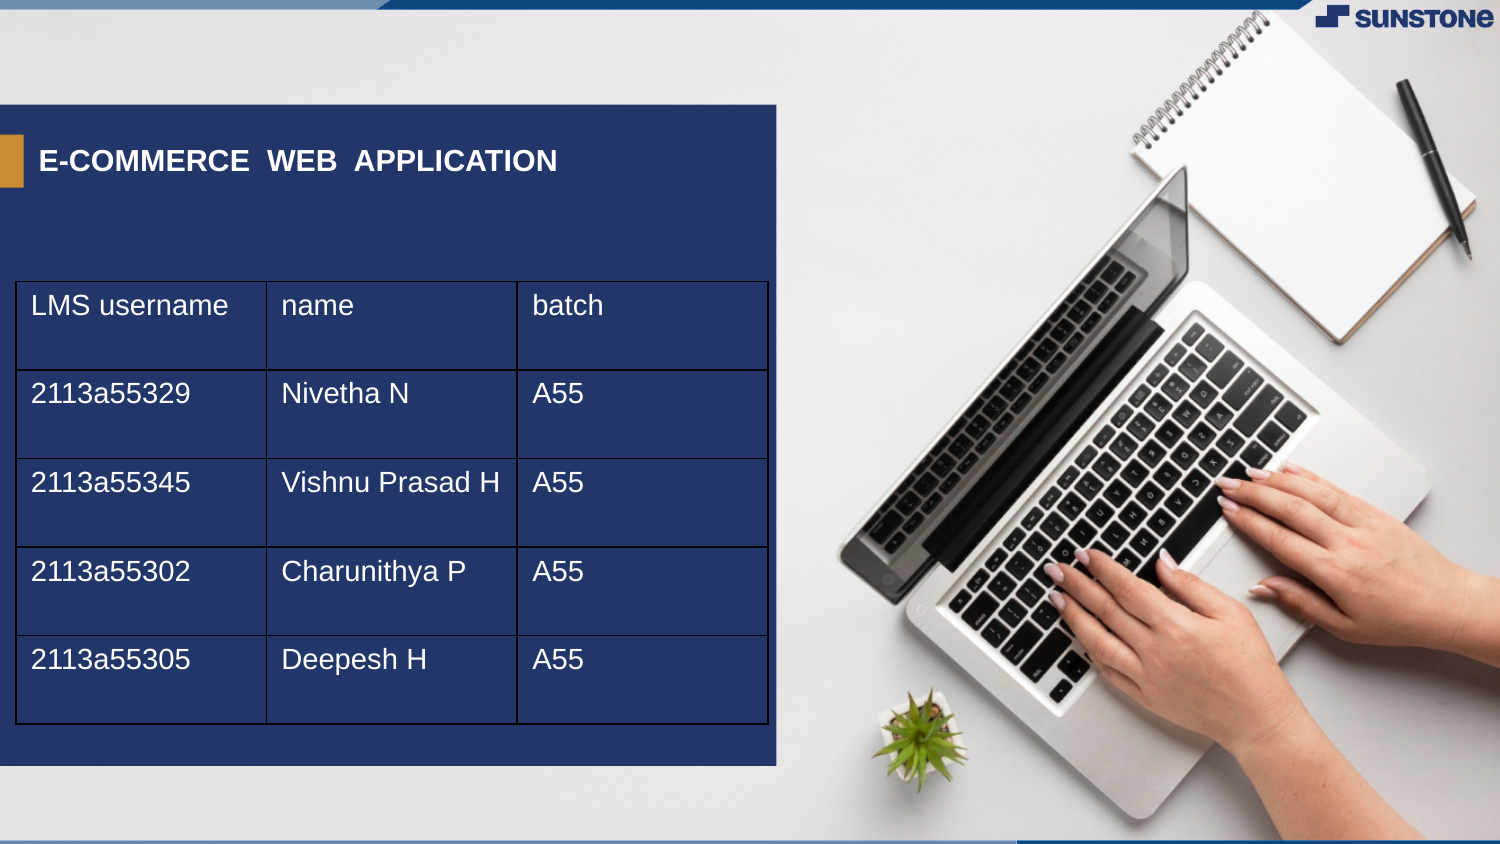

# E-COMMERCE  WEB  APPLICATION

| LMS username | name | batch |
| --- | --- | --- |
| 2113a55329 | Nivetha N | A55 |
| 2113a55345 | Vishnu Prasad H | A55 |
| 2113a55302 | Charunithya P | A55 |
| 2113a55305 | Deepesh H | A55 |